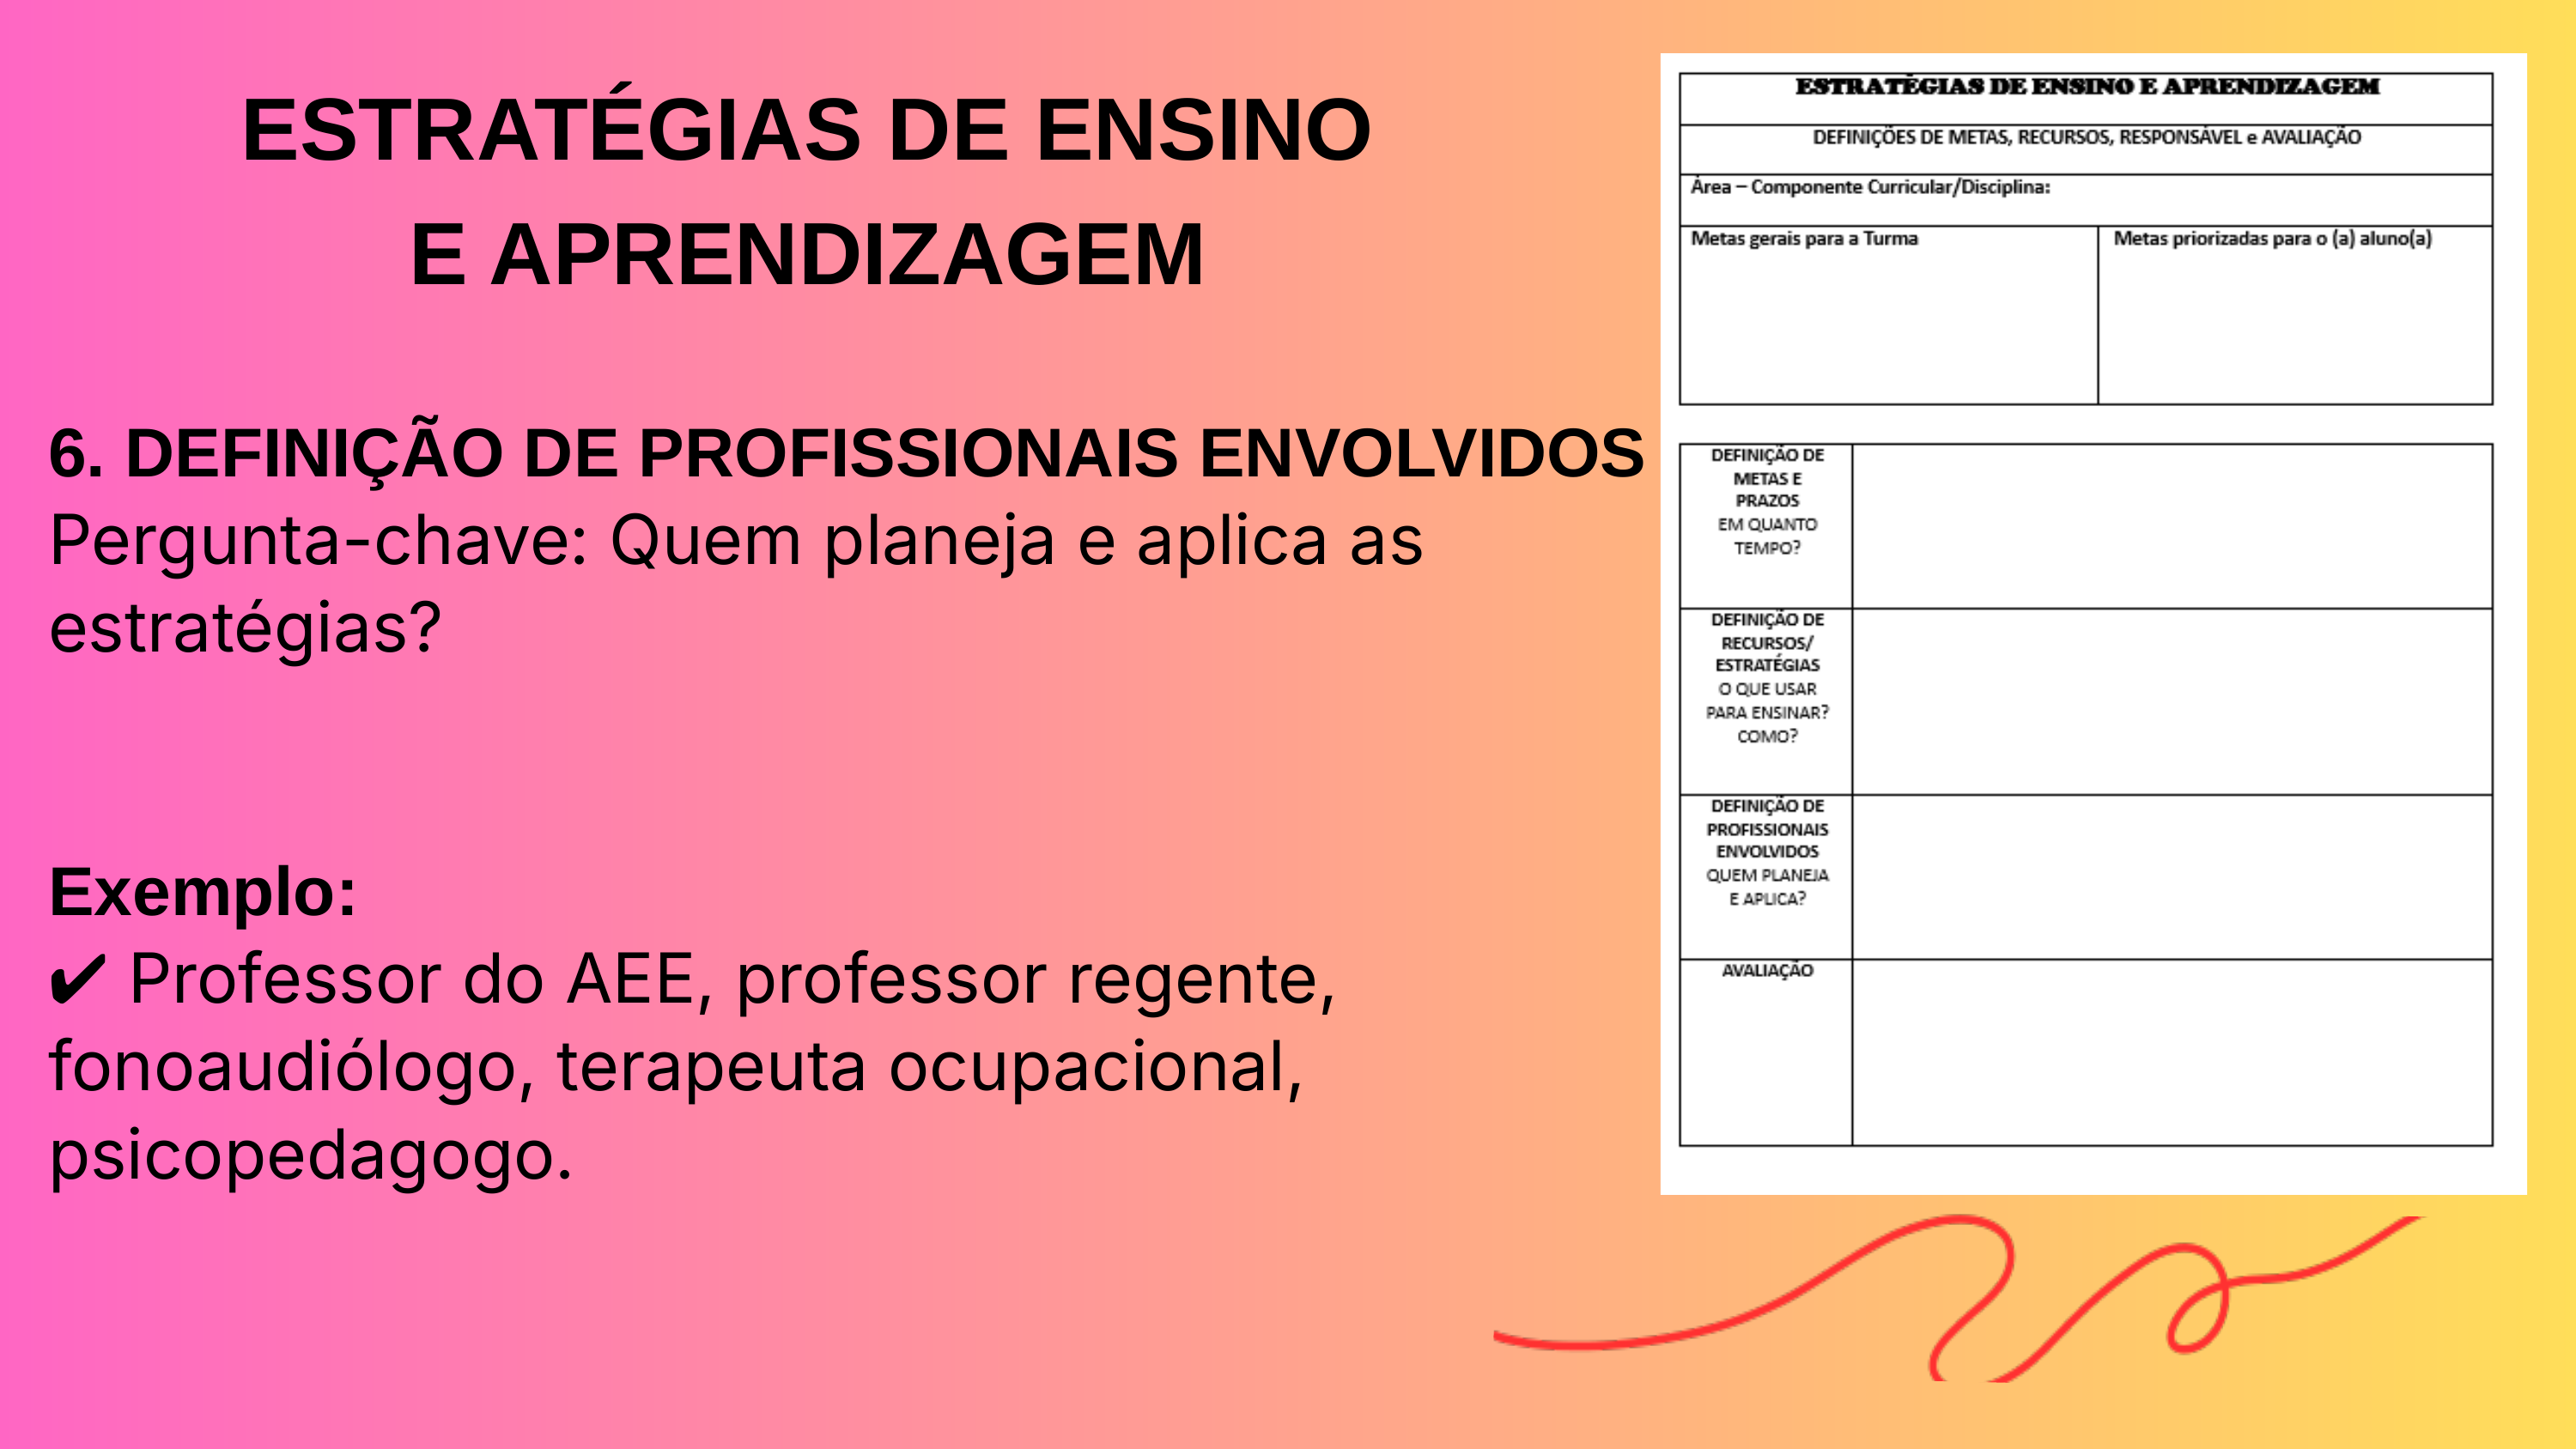

ESTRATÉGIAS DE ENSINO E APRENDIZAGEM

6. DEFINIÇÃO DE PROFISSIONAIS ENVOLVIDOS
Pergunta-chave: Quem planeja e aplica as estratégias?

Exemplo:
✔ Professor do AEE, professor regente, fonoaudiólogo, terapeuta ocupacional, psicopedagogo.